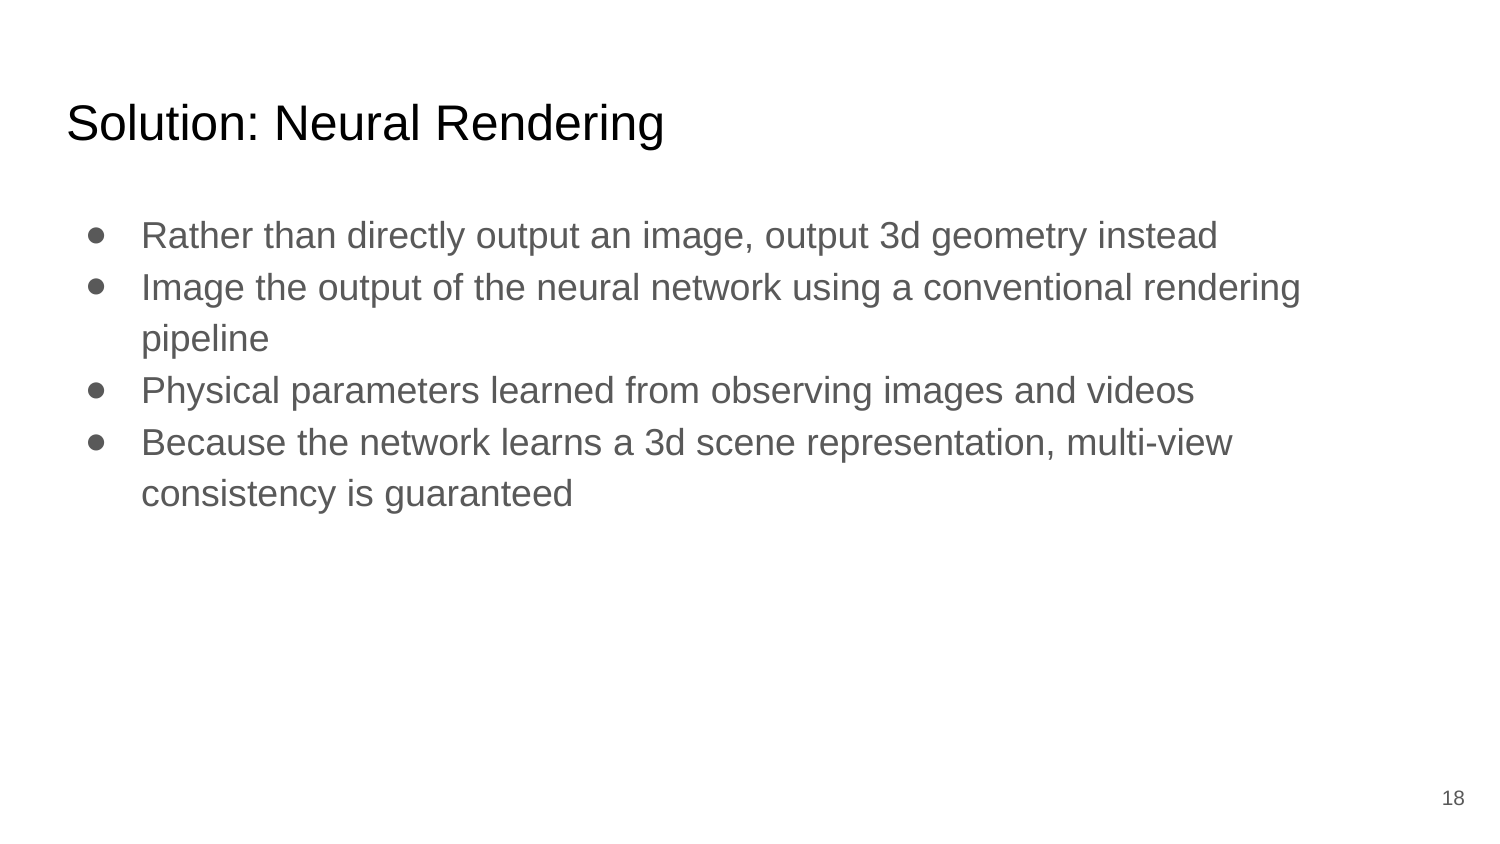

# Solution: Neural Rendering
Rather than directly output an image, output 3d geometry instead
Image the output of the neural network using a conventional rendering pipeline
Physical parameters learned from observing images and videos
Because the network learns a 3d scene representation, multi-view consistency is guaranteed
18